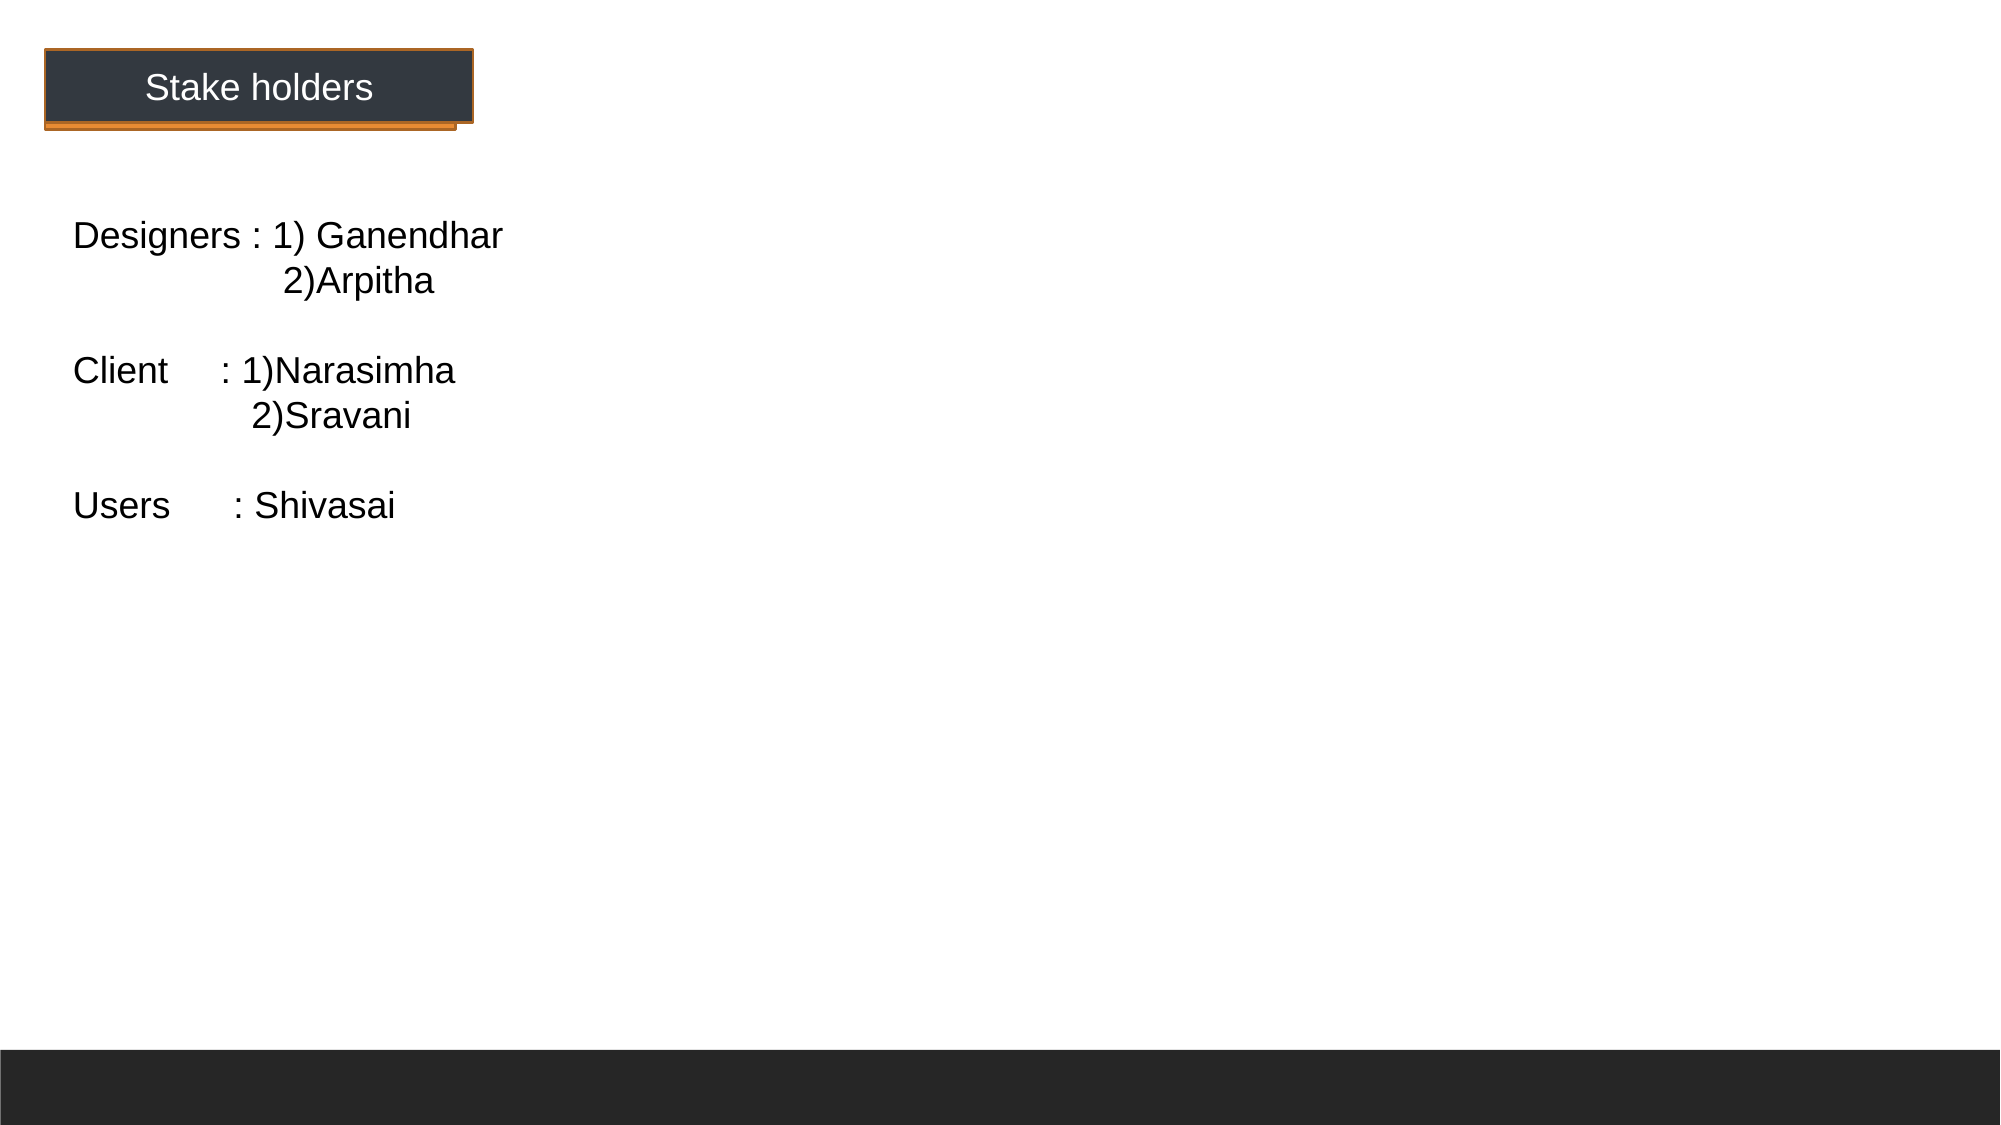

Stake holders

Designers : 1) Ganendhar
                    2)Arpitha

Client     : 1)Narasimha
                 2)Sravani

Users      : Shivasai